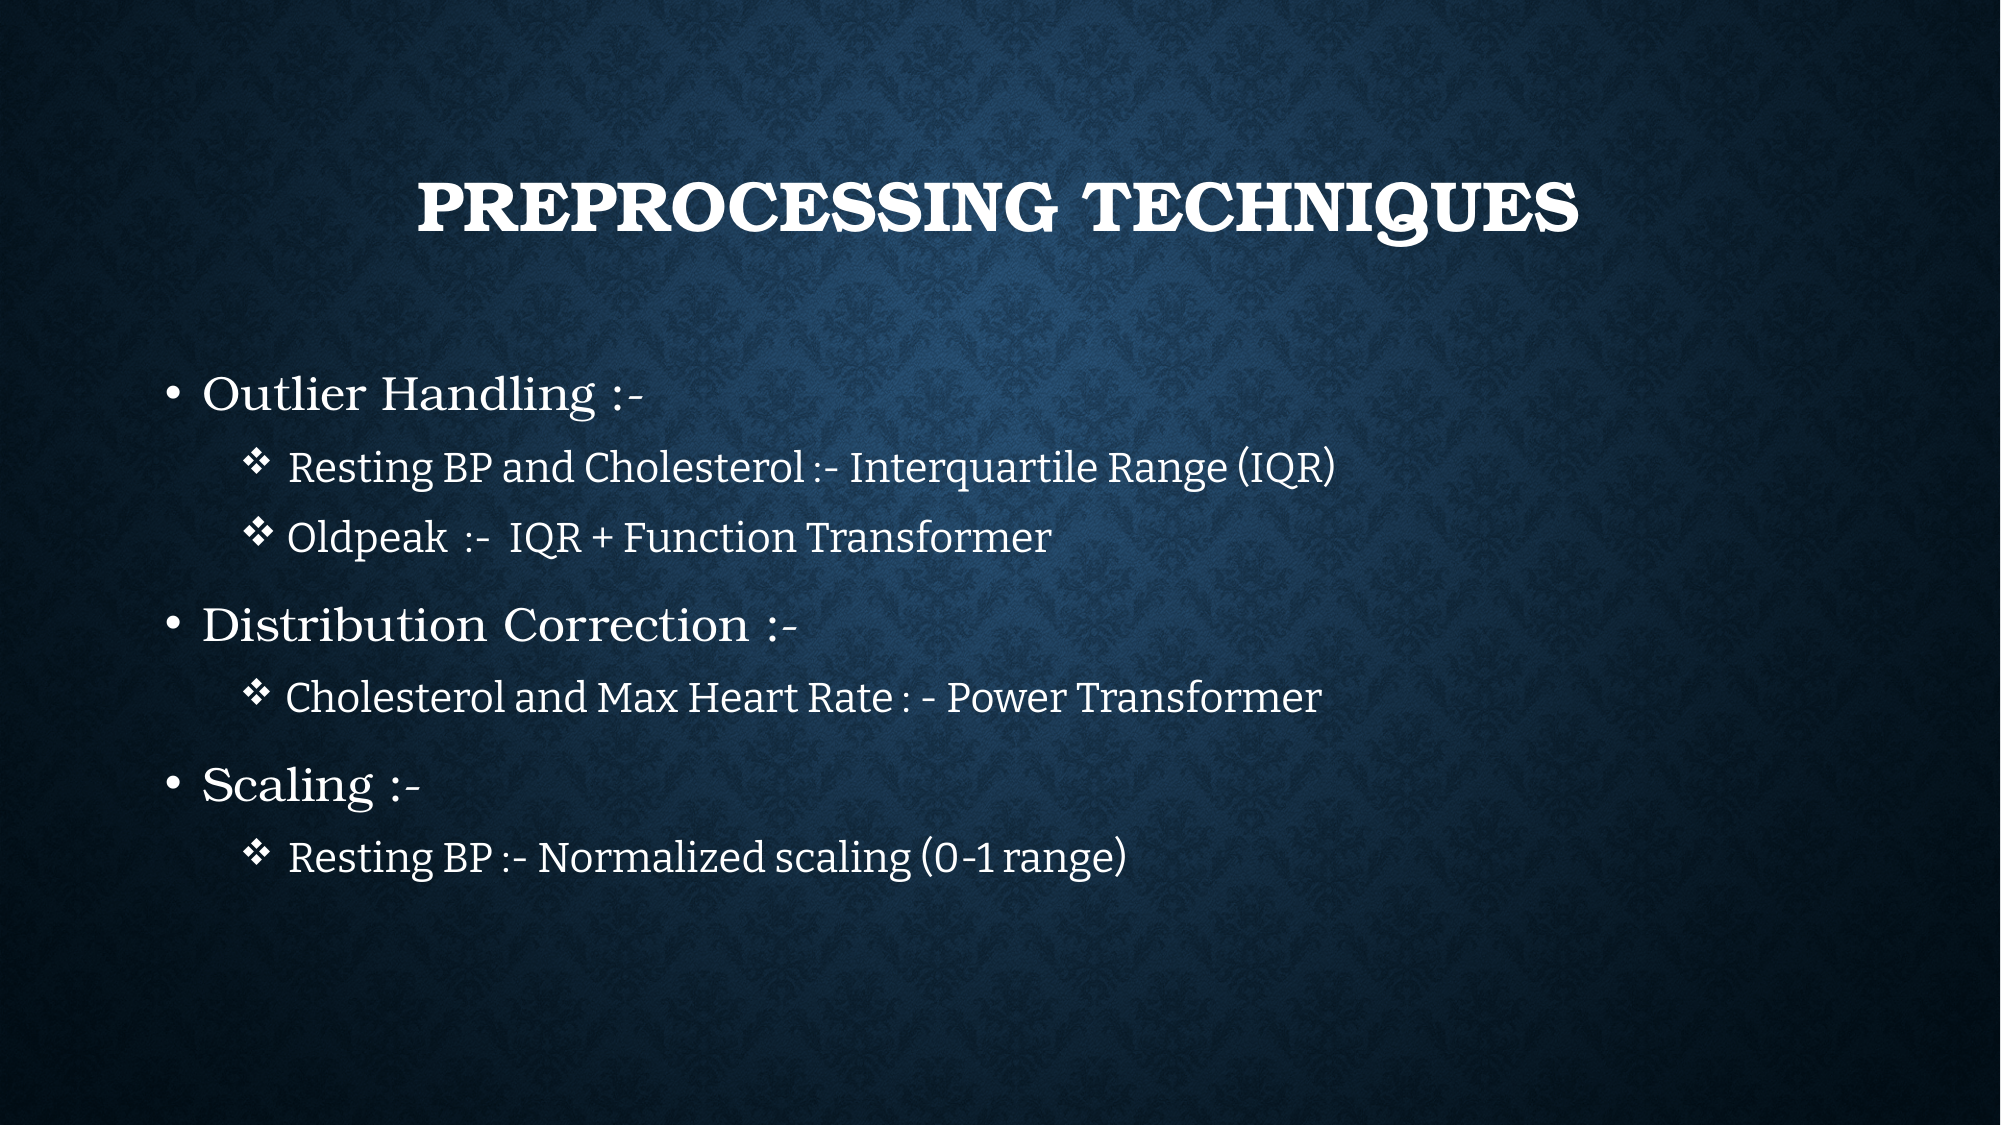

# PREPROCESSING TECHNIQUES
Outlier Handling :-
 Resting BP and Cholesterol :- Interquartile Range (IQR)
 Oldpeak  :-  IQR + Function Transformer
Distribution Correction :-
 Cholesterol and Max Heart Rate : - Power Transformer
Scaling :-
 Resting BP :- Normalized scaling (0-1 range)